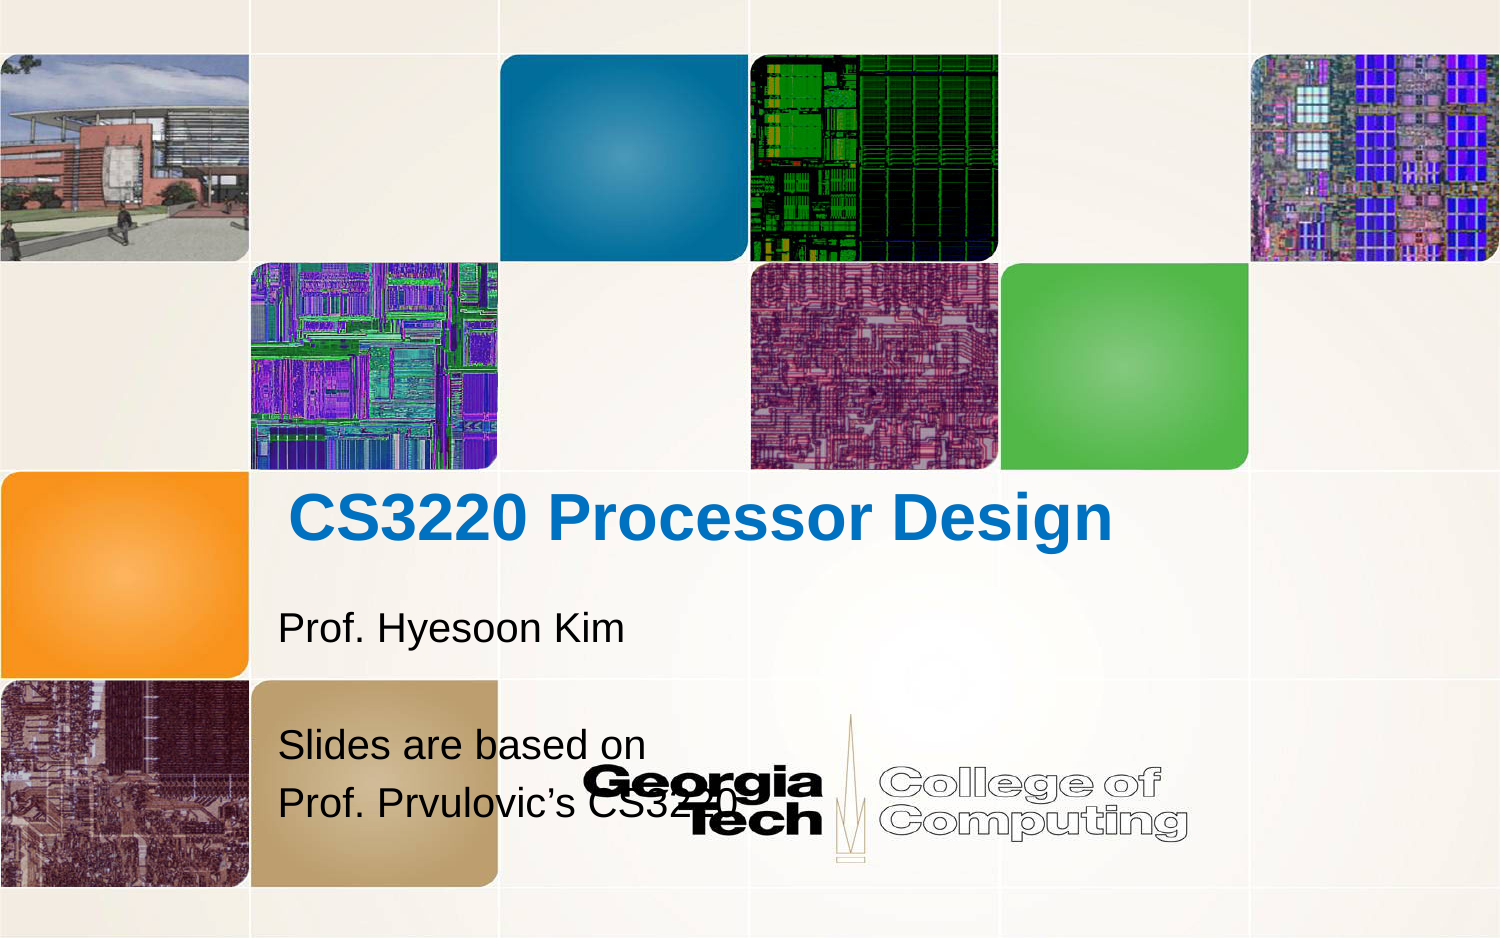

CS3220 Processor Design
Prof. Hyesoon Kim

Slides are based on
Prof. Prvulovic’s CS3220